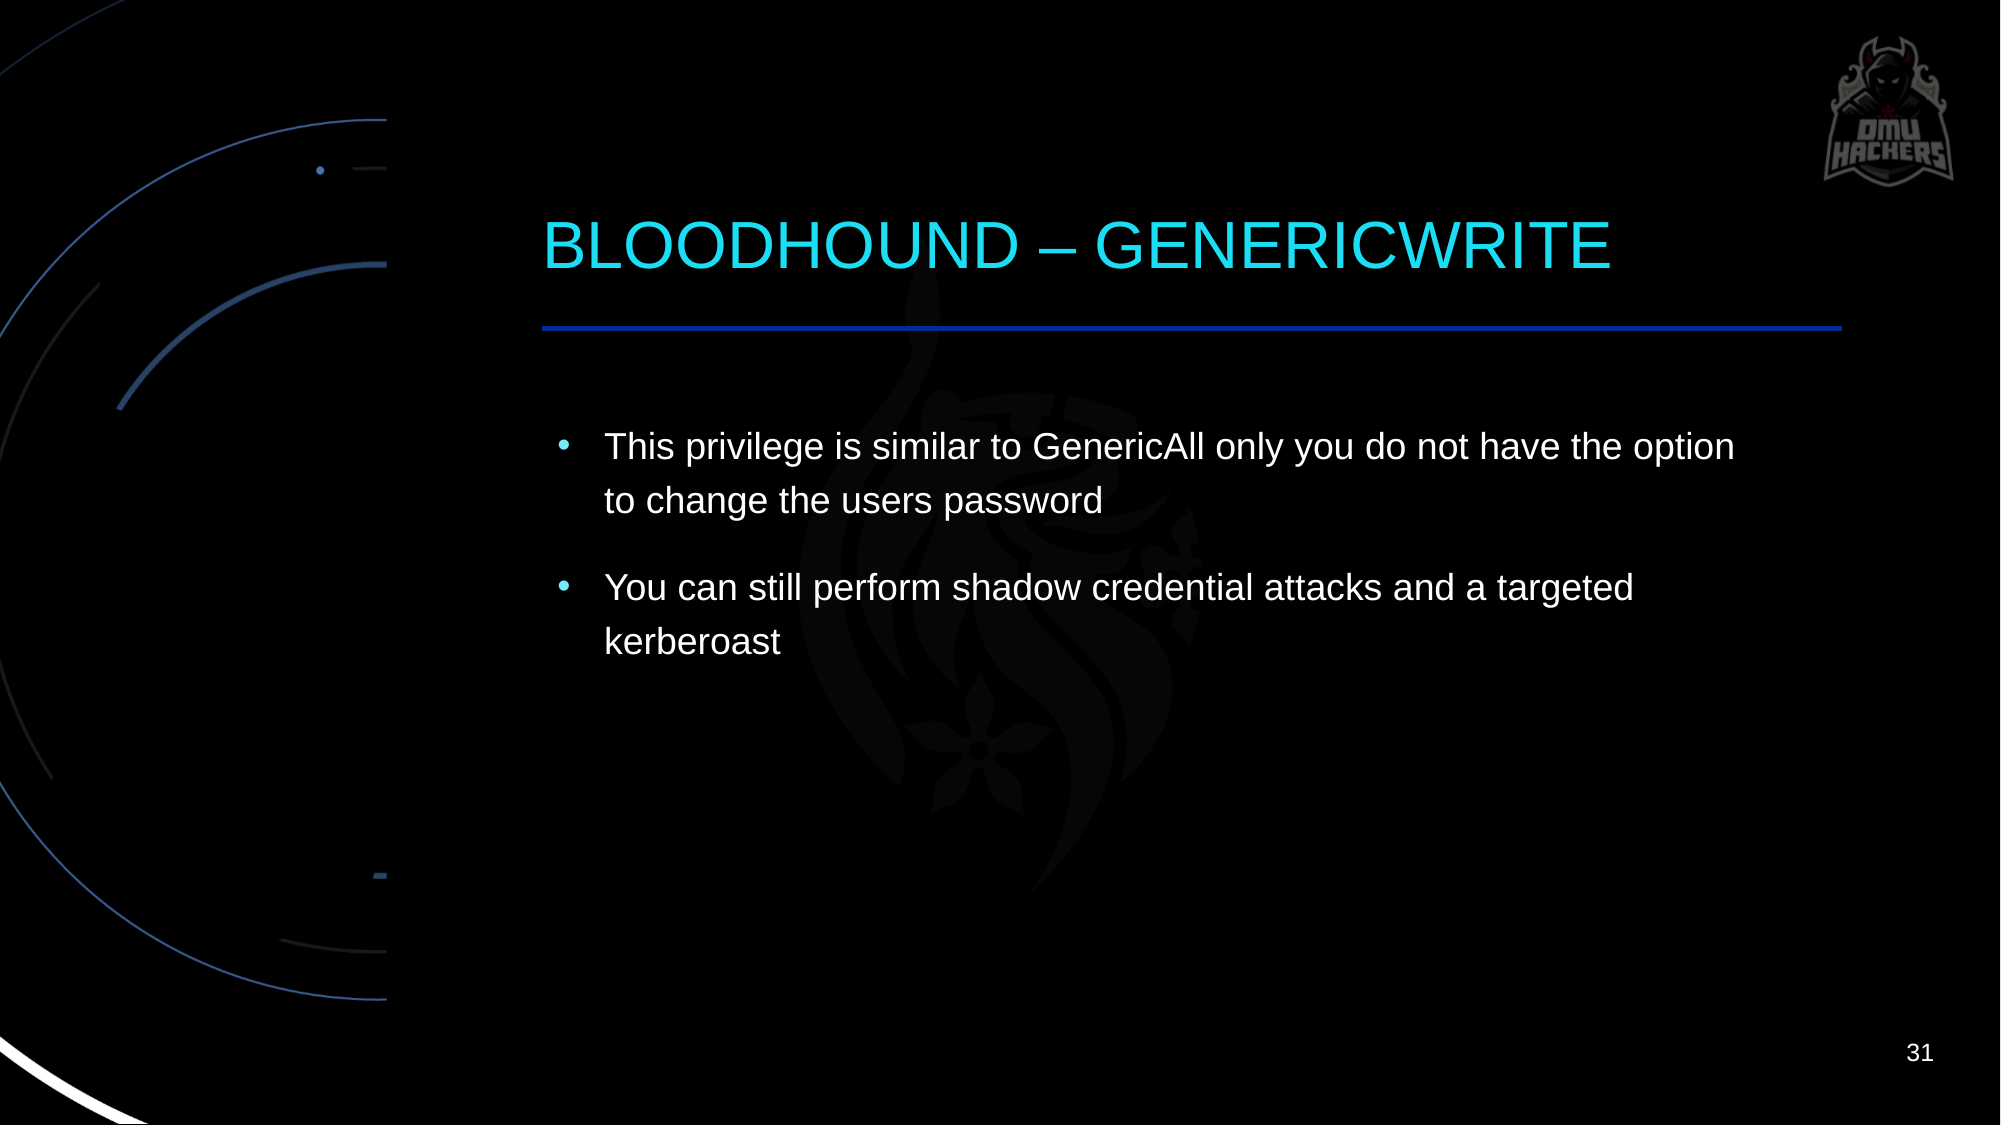

# BLOODHOUND – GENERICWRITE
This privilege is similar to GenericAll only you do not have the option to change the users password
You can still perform shadow credential attacks and a targeted kerberoast
31